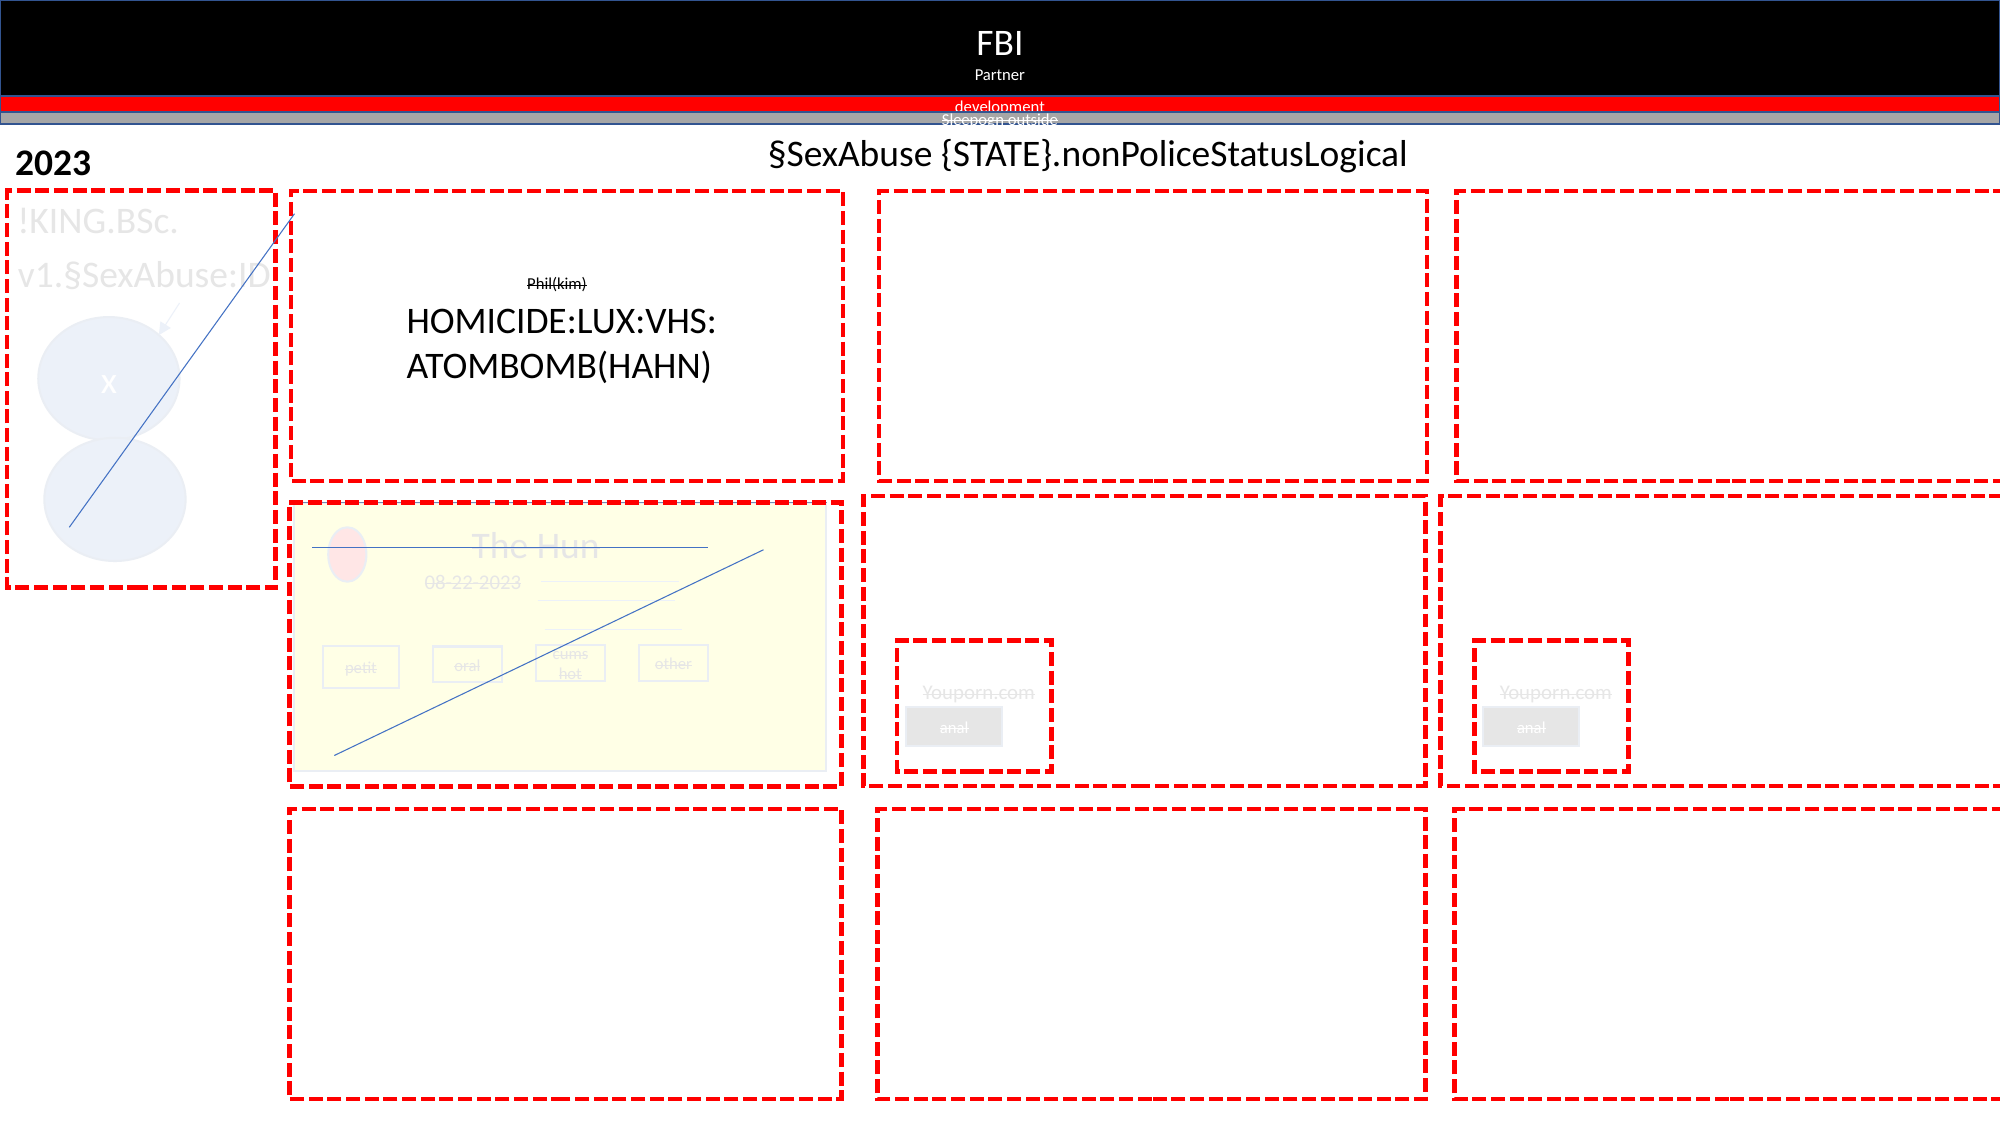

FBI
Partner
development
Sleepogn outside
§SexAbuse {STATE}.nonPoliceStatusLogical
2023
!KING.BSc.

v1.§SexAbuse:ID
Phil(kim)
HOMICIDE:LUX:VHS:
ATOMBOMB(HAHN)
x

The Hun

08-22-2023

cumshot
other
petit
oral
Youporn.com
Youporn.com
anal
anal